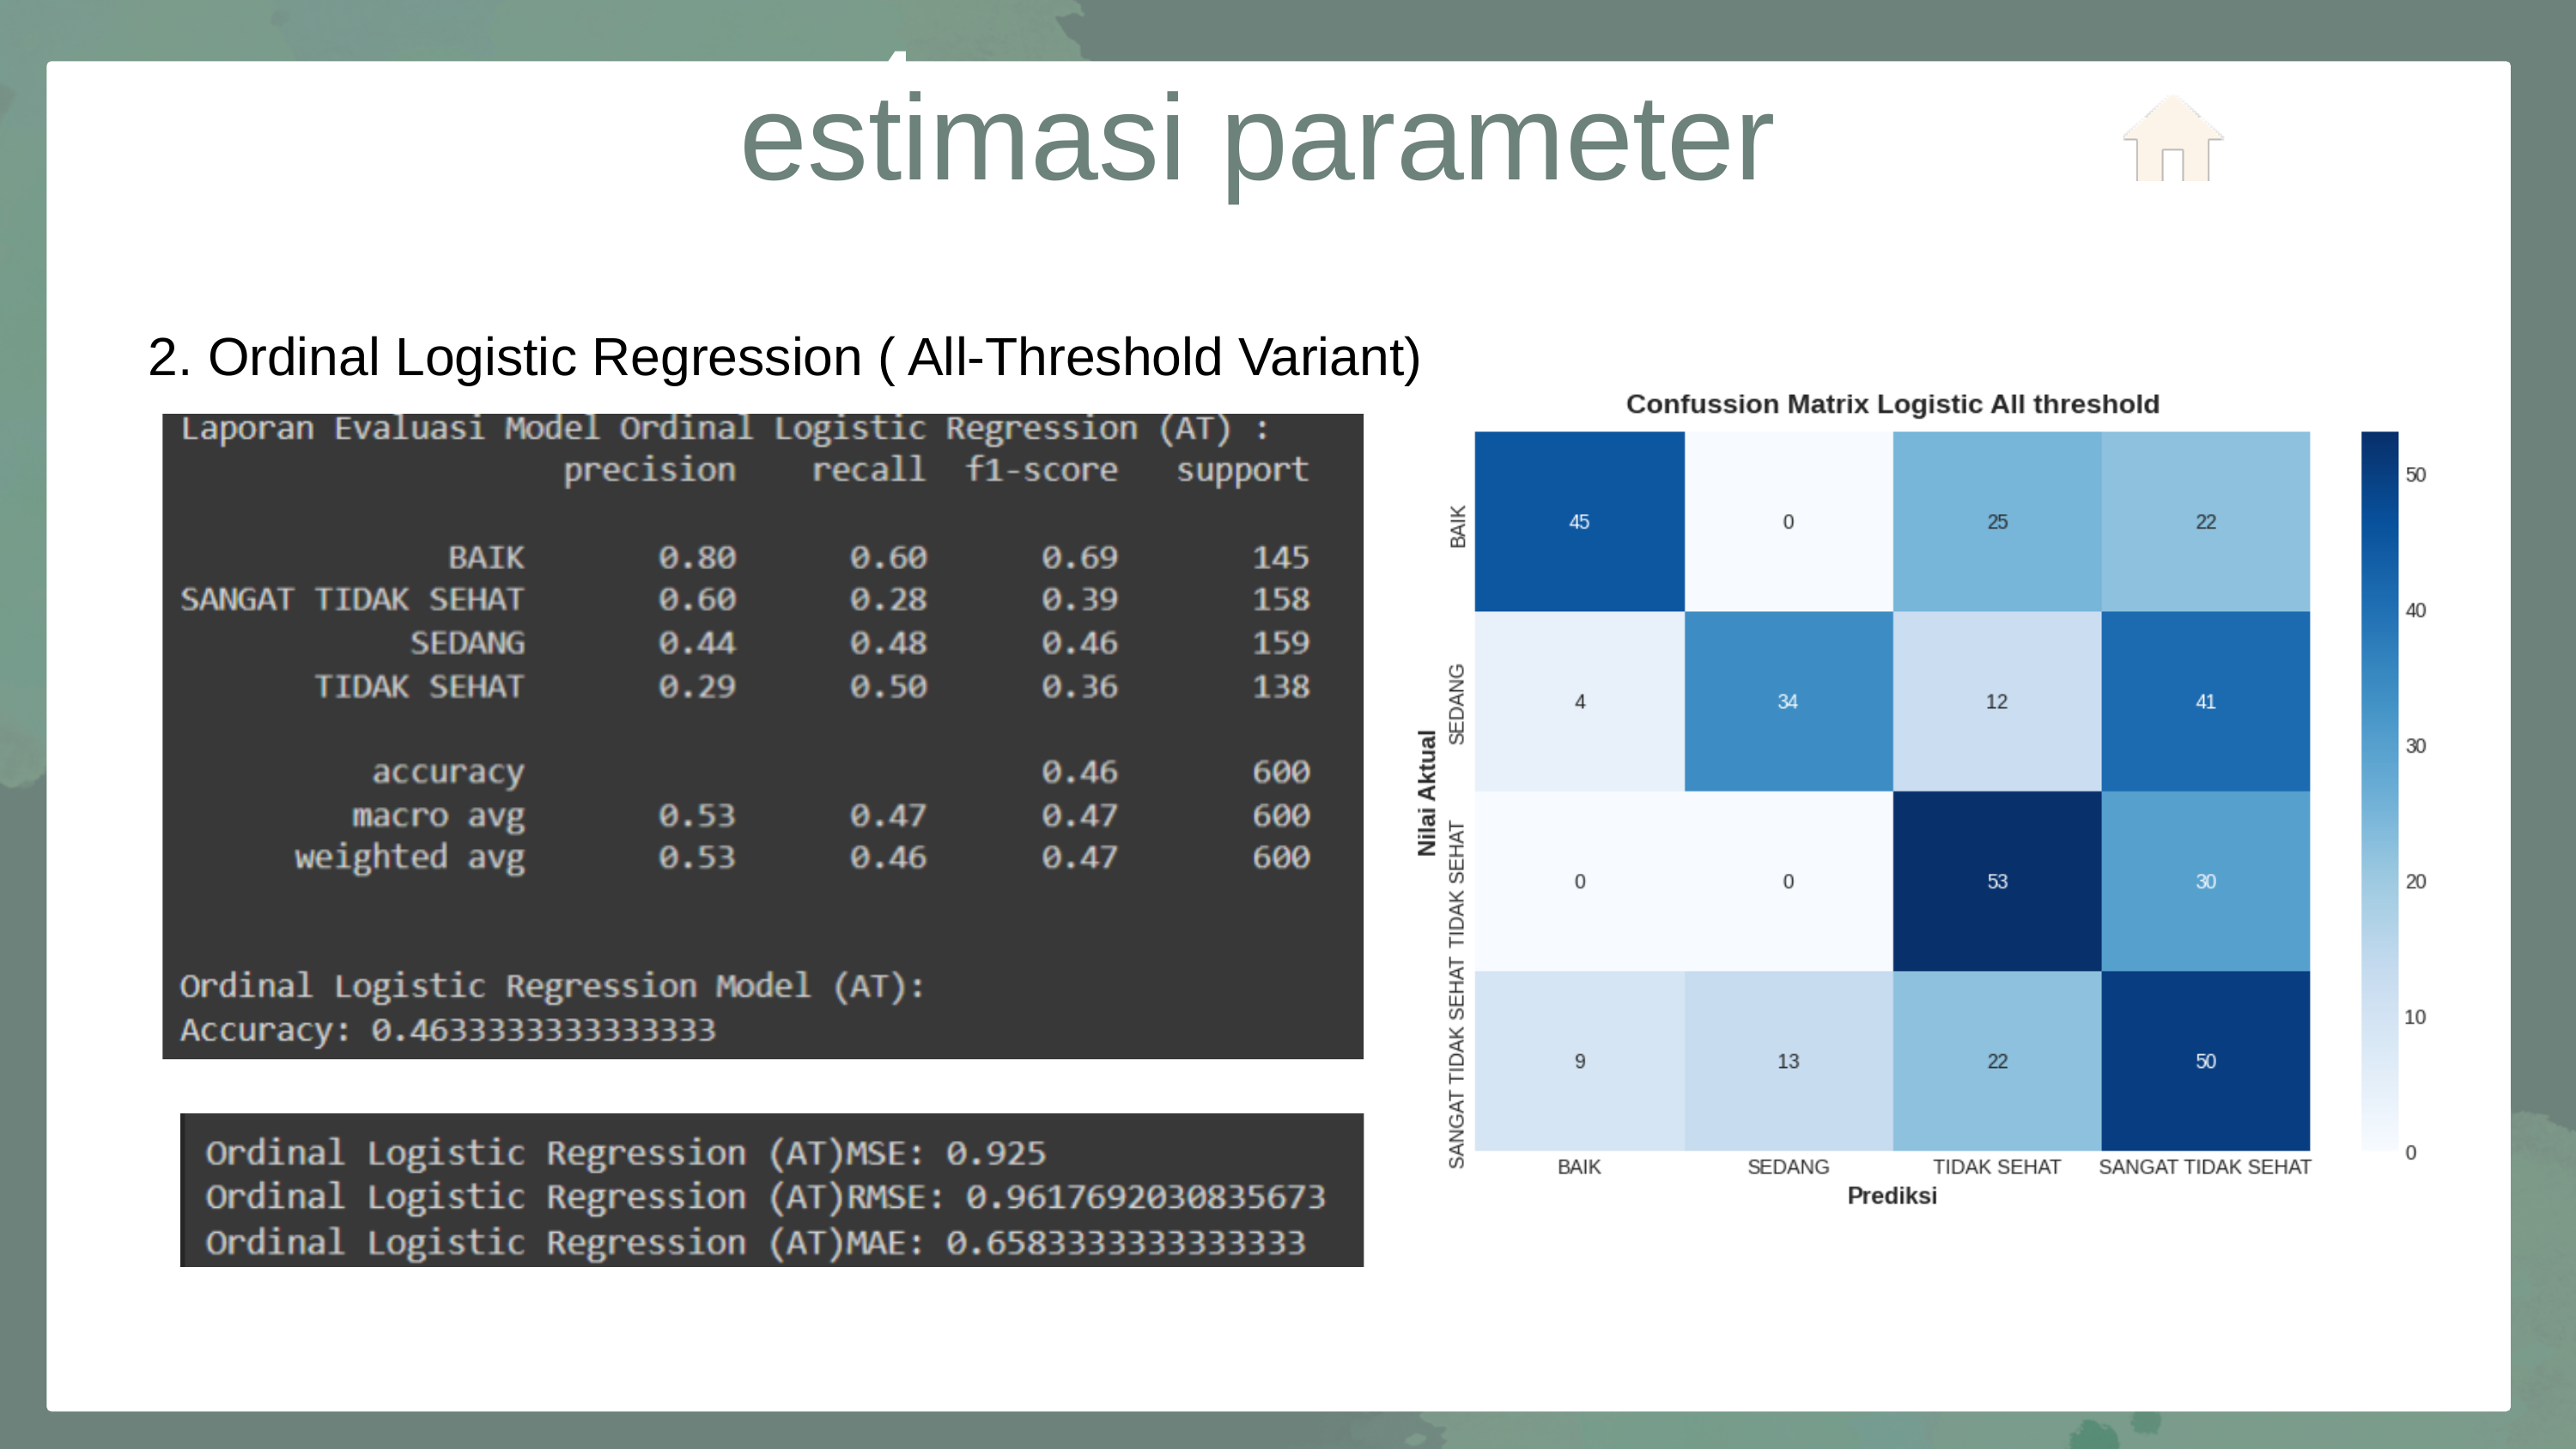

4

estimasi parameter
3
6
1
2
5

2. Ordinal Logistic Regression ( All-Threshold Variant)